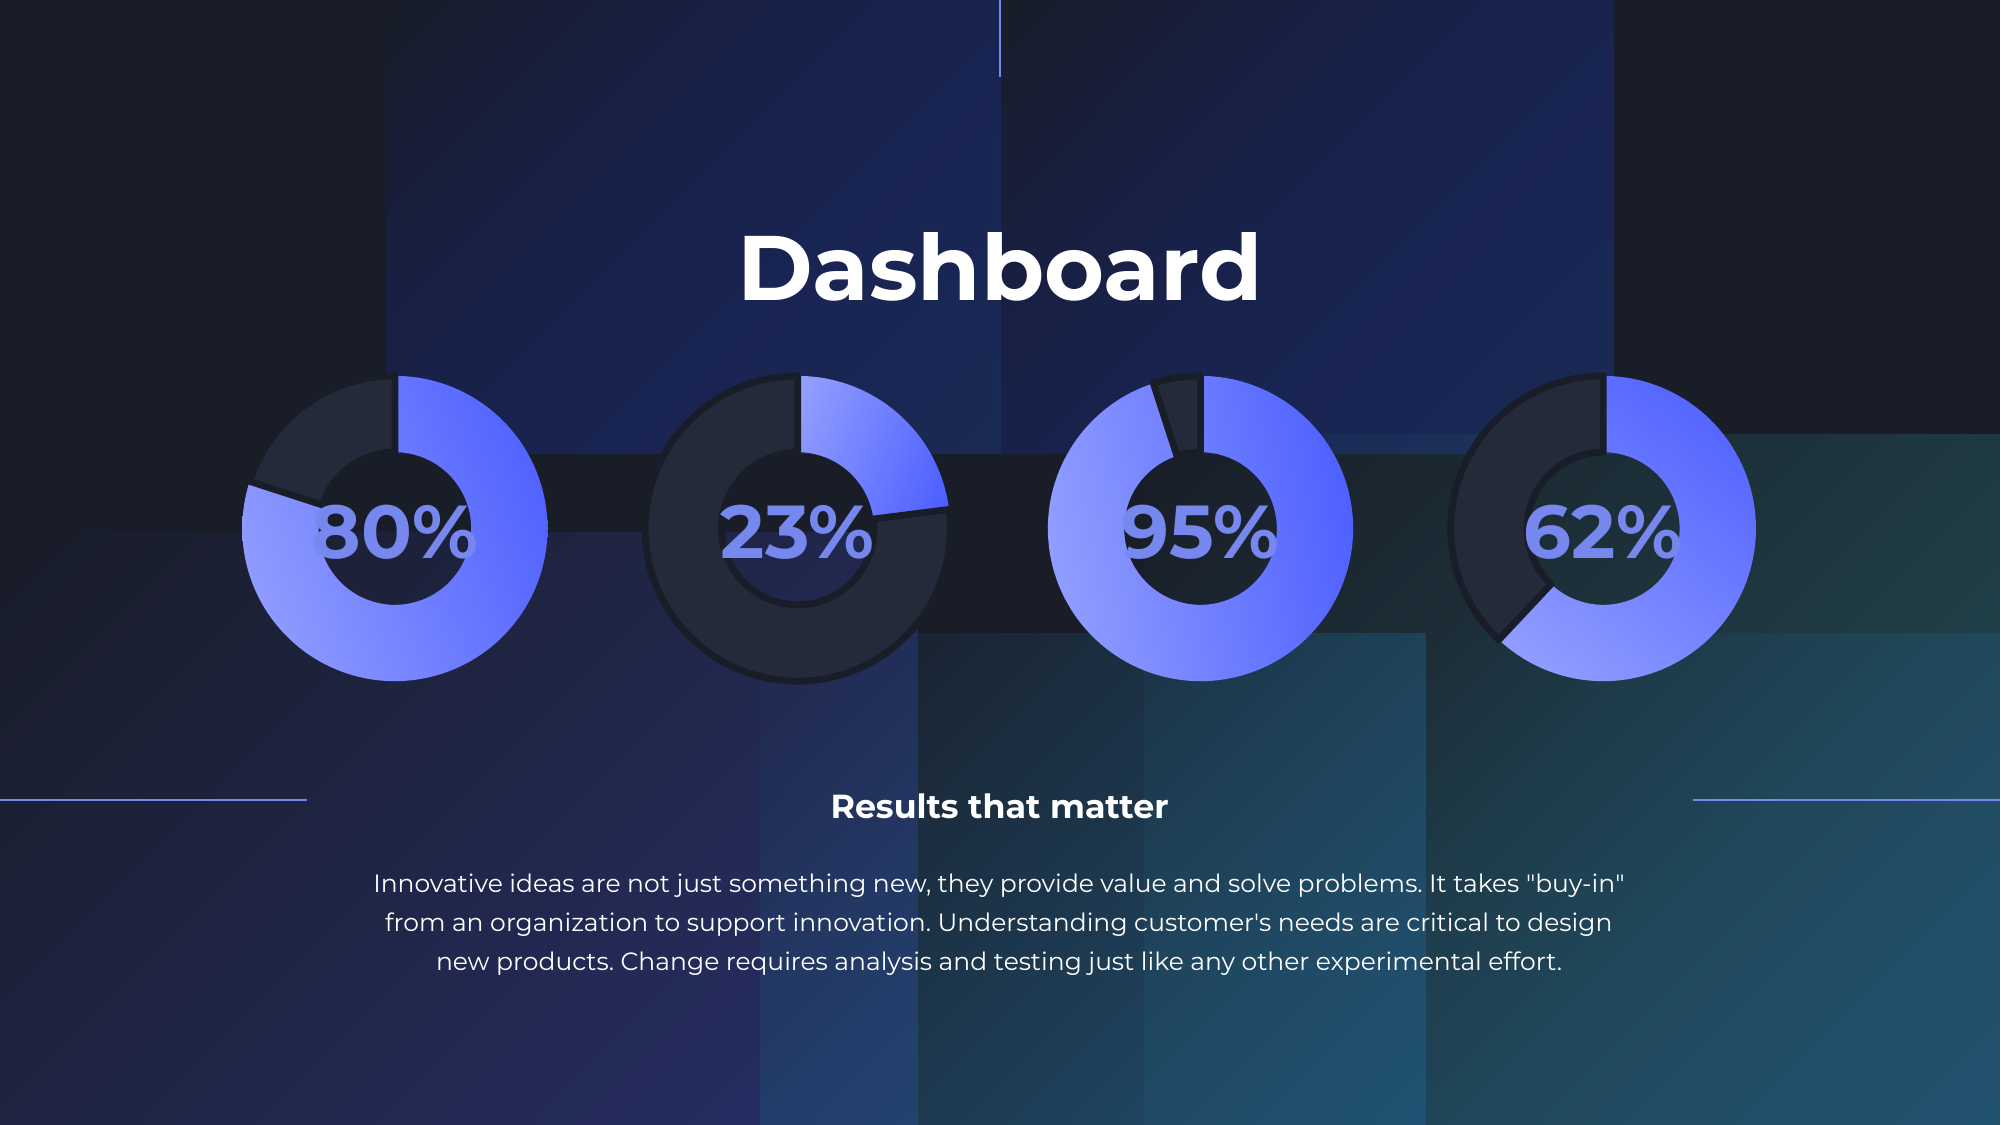

Dashboard

### Chart

| Category | Column1 |
|---|---|
| 1st Qtr | 0.8 |
| 2nd Qtr | 0.2 |

### Chart

| Category | Column1 |
|---|---|
| 1st Qtr | 0.23 |
| 2nd Qtr | 0.77 |

### Chart

| Category | Column1 |
|---|---|
| 1st Qtr | 0.95 |
| 2nd Qtr | 0.05 |

### Chart

| Category | Column1 |
|---|---|
| 1st Qtr | 0.62 |
| 2nd Qtr | 0.38 |
80%
23%
95%
62%

Results that matter
Innovative ideas are not just something new, they provide value and solve problems. It takes "buy-in" from an organization to support innovation. Understanding customer's needs are critical to design new products. Change requires analysis and testing just like any other experimental effort.